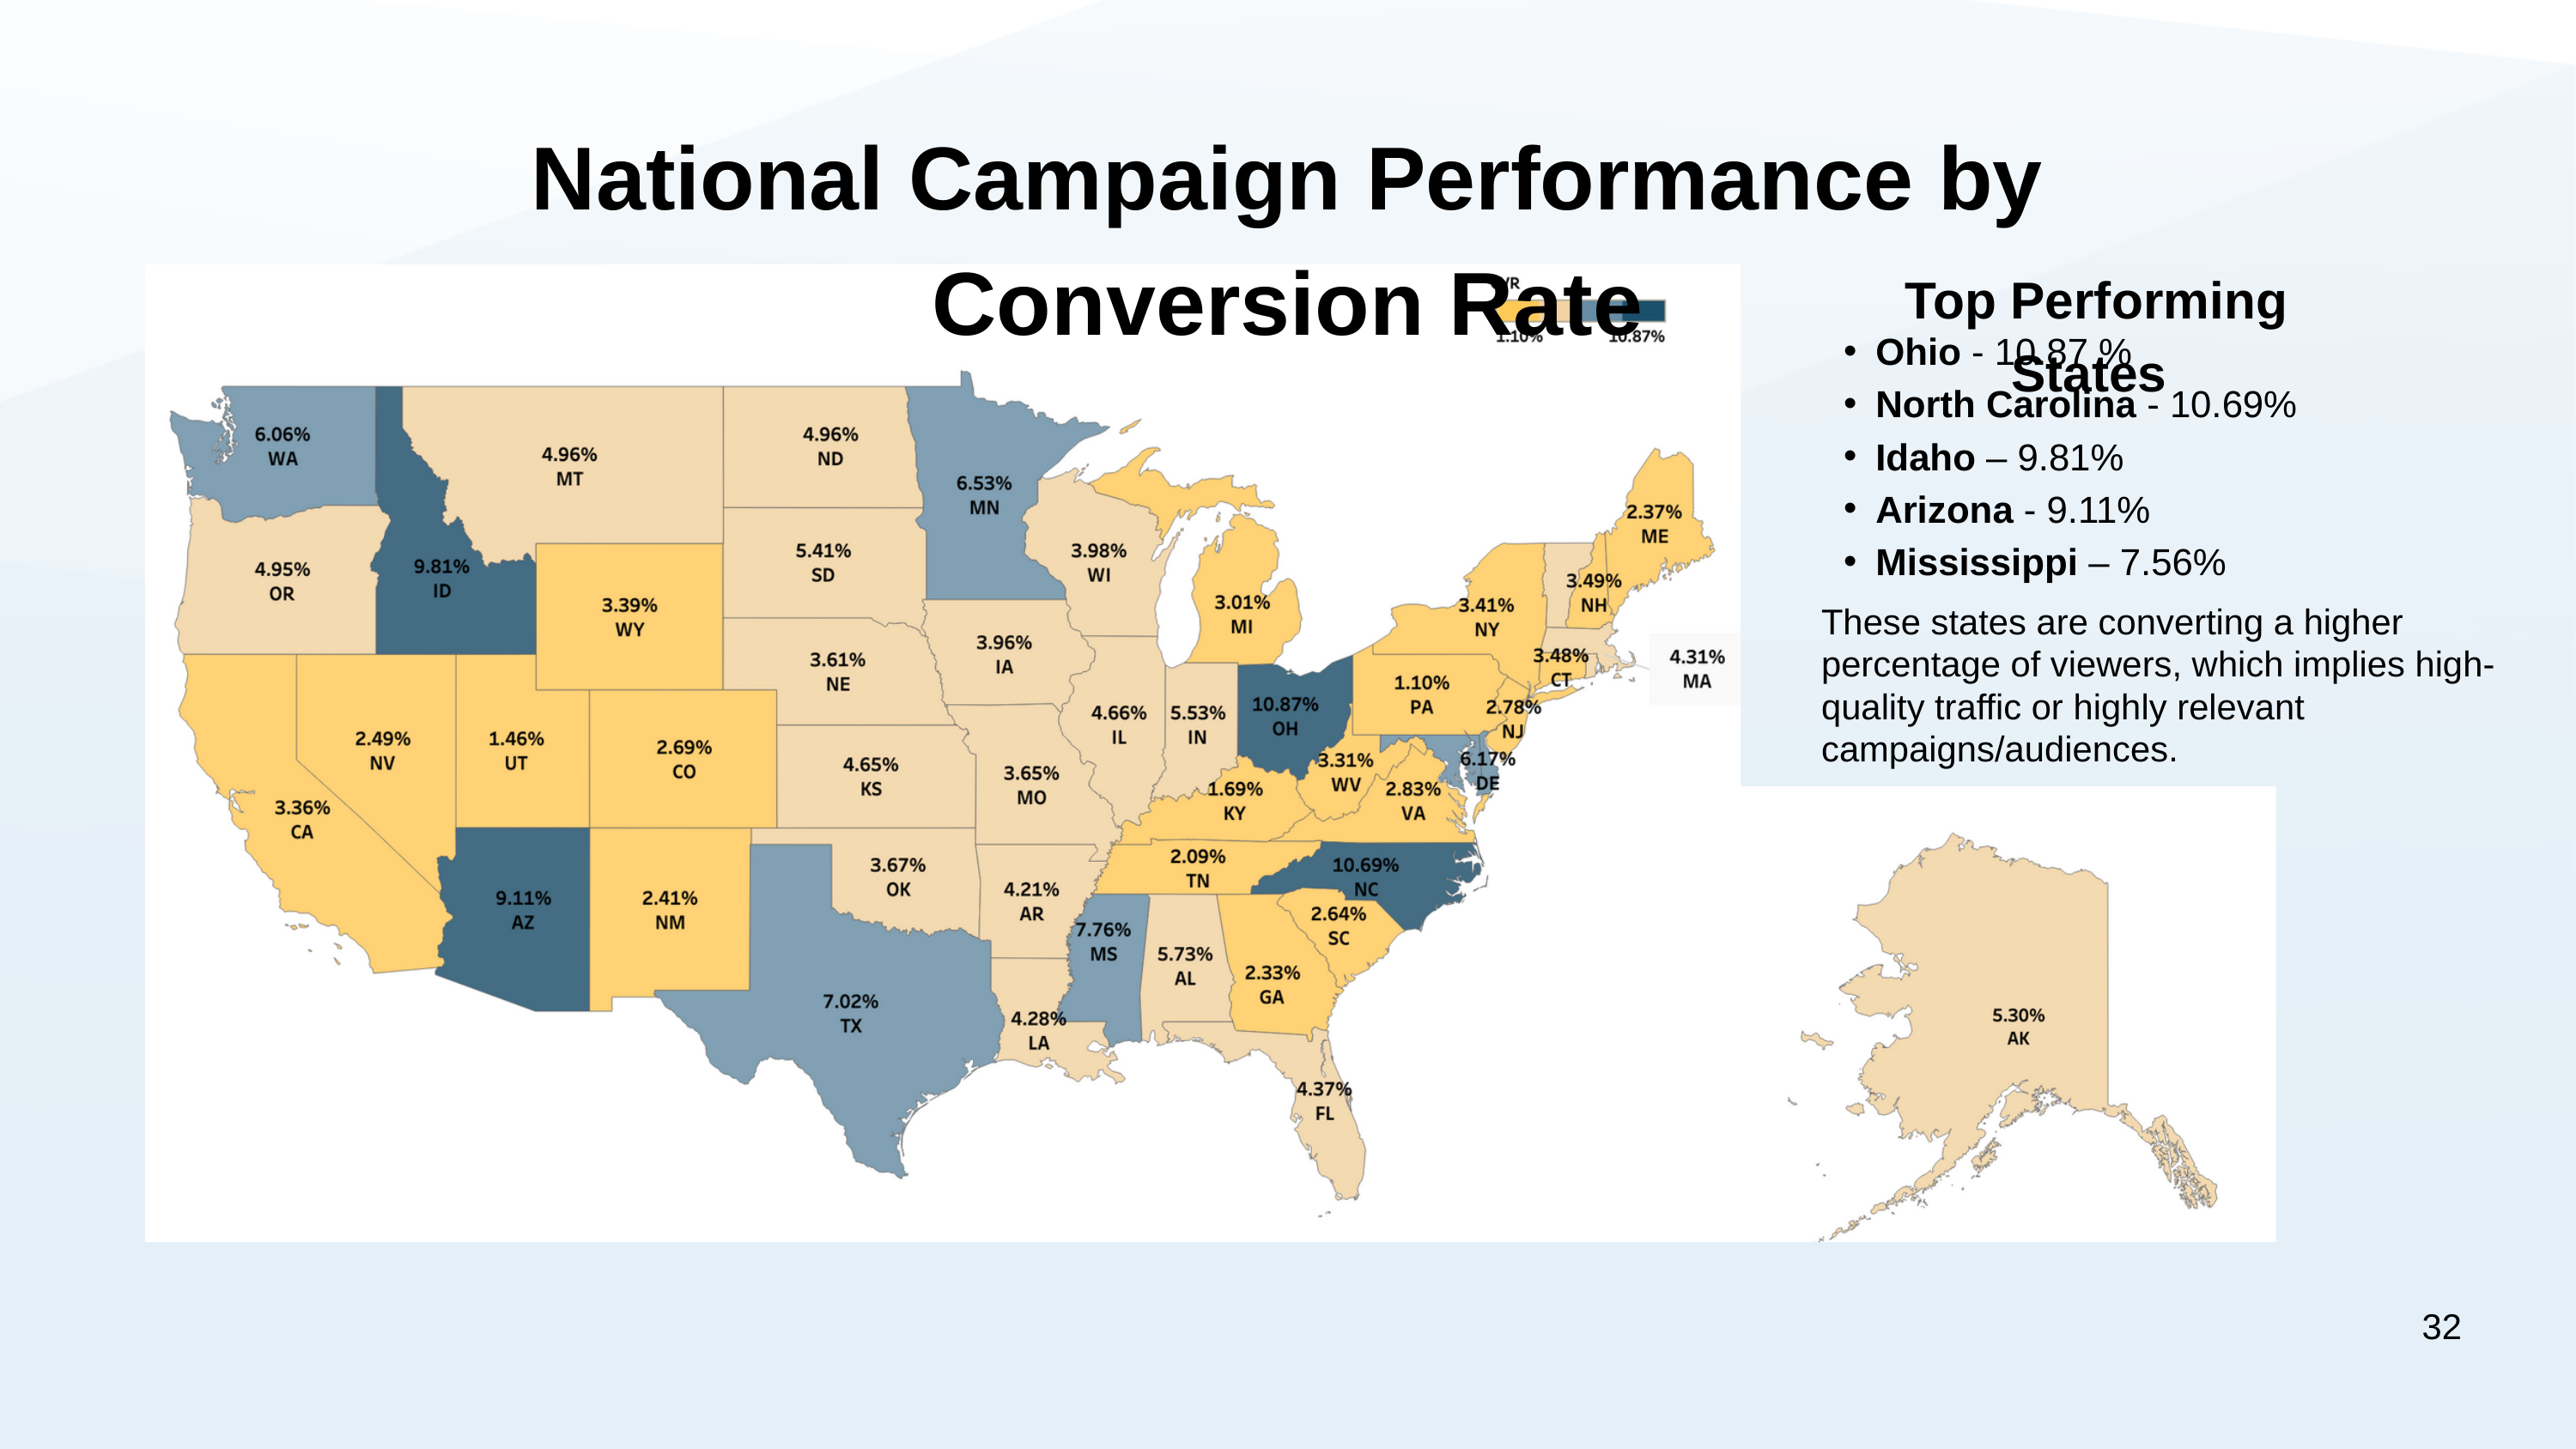

National Campaign Performance by Conversion Rate
Top Performing States

Ohio - 10.87 %
North Carolina - 10.69%
Idaho – 9.81%
Arizona - 9.11%
Mississippi – 7.56%
These states are converting a higher percentage of viewers, which implies high-quality traffic or highly relevant campaigns/audiences.

32